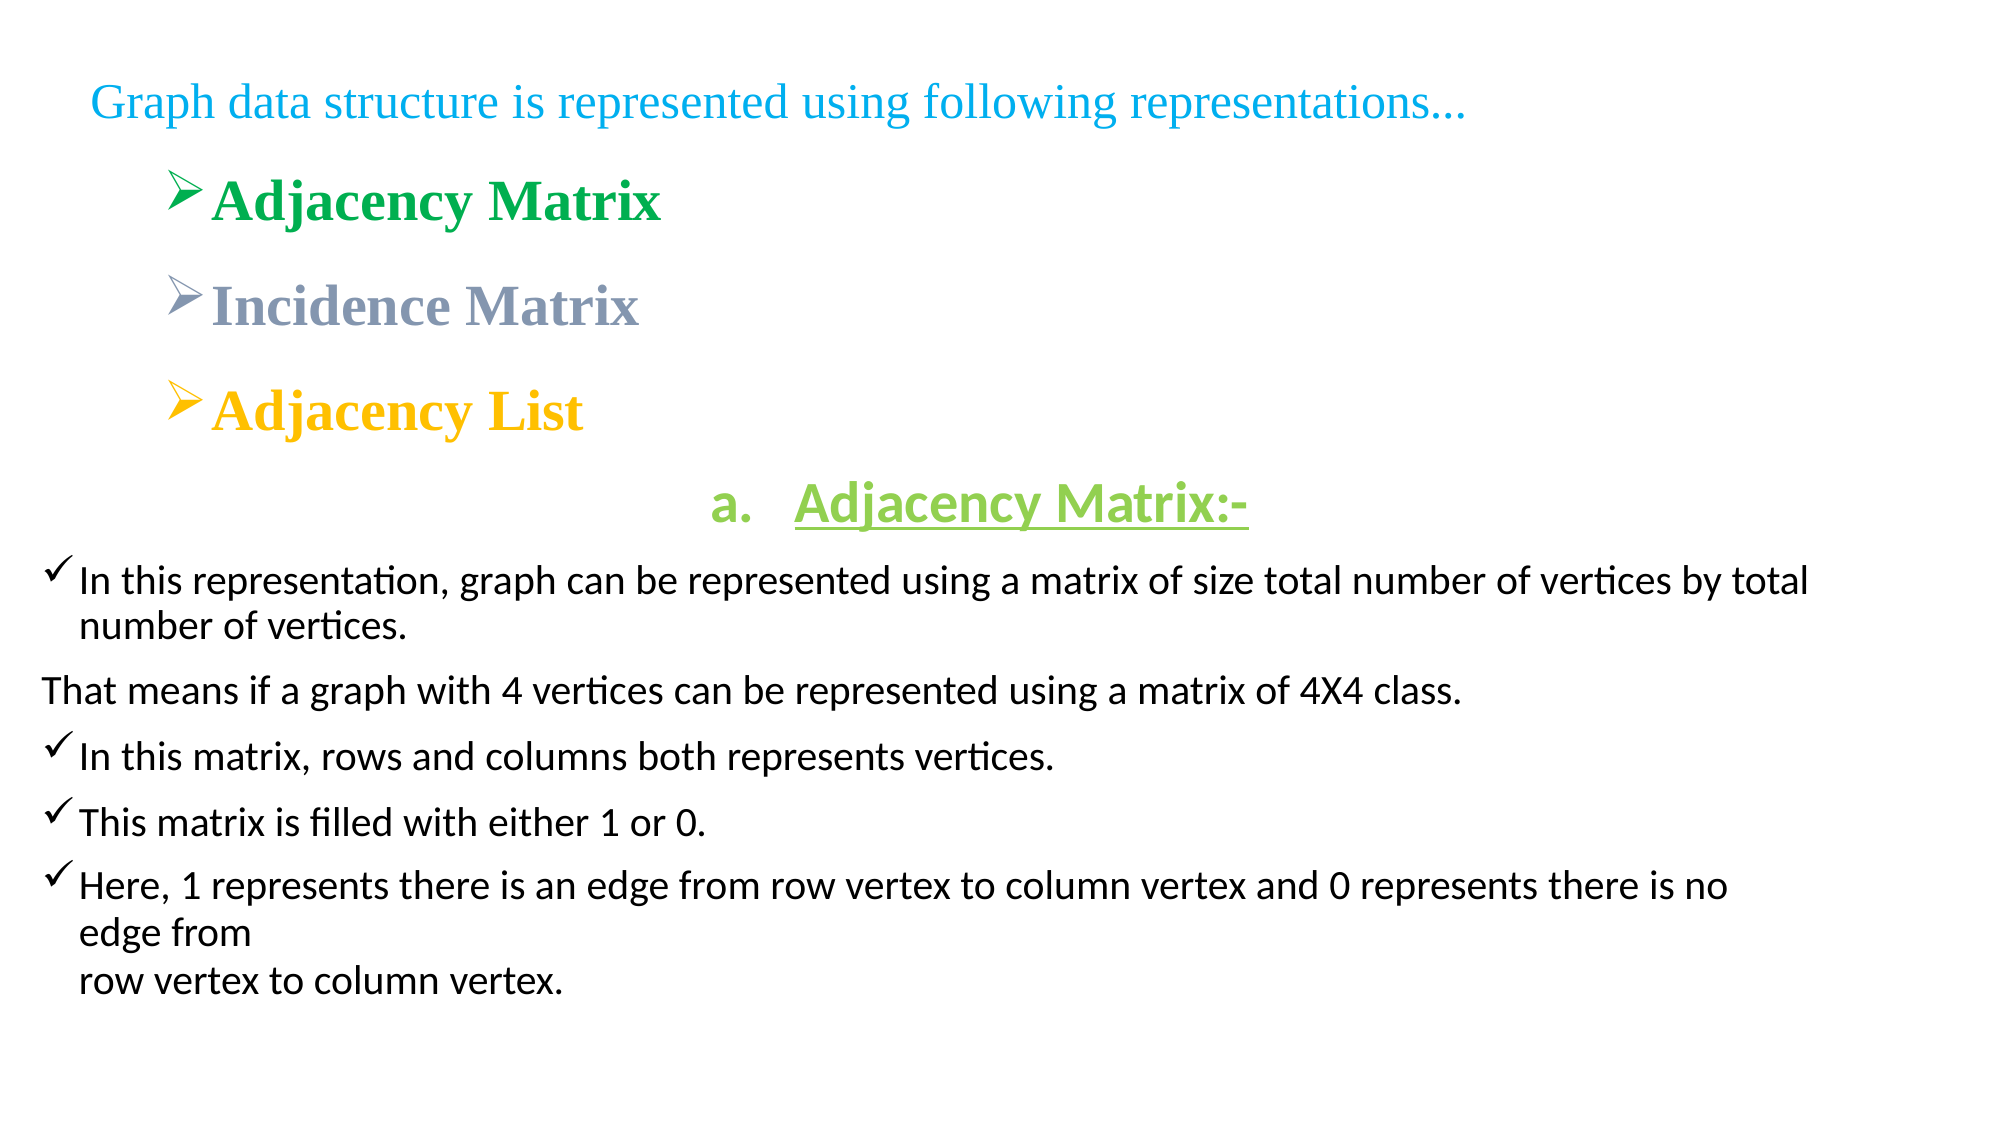

# Graph data structure is represented using following representations...
Adjacency Matrix
Incidence Matrix
Adjacency List
Adjacency Matrix:-
In this representation, graph can be represented using a matrix of size total number of vertices by total number of vertices.
That means if a graph with 4 vertices can be represented using a matrix of 4X4 class.
In this matrix, rows and columns both represents vertices.
This matrix is filled with either 1 or 0.
Here, 1 represents there is an edge from row vertex to column vertex and 0 represents there is no edge from
row vertex to column vertex.